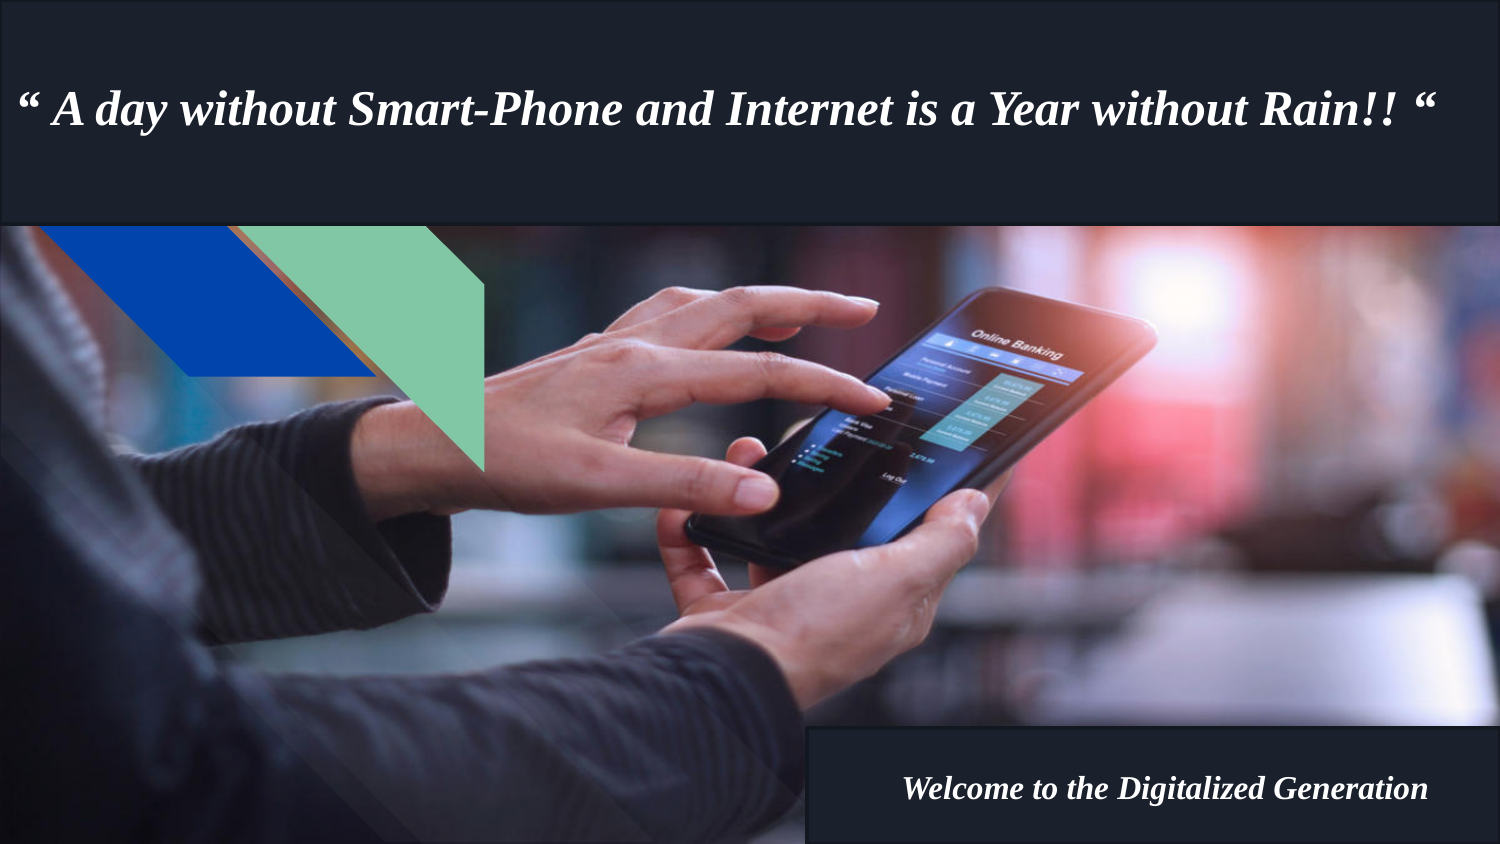

# “ A day without Smart-Phone and Internet is a Year without Rain!! “
Welcome to the Digitalized Generation